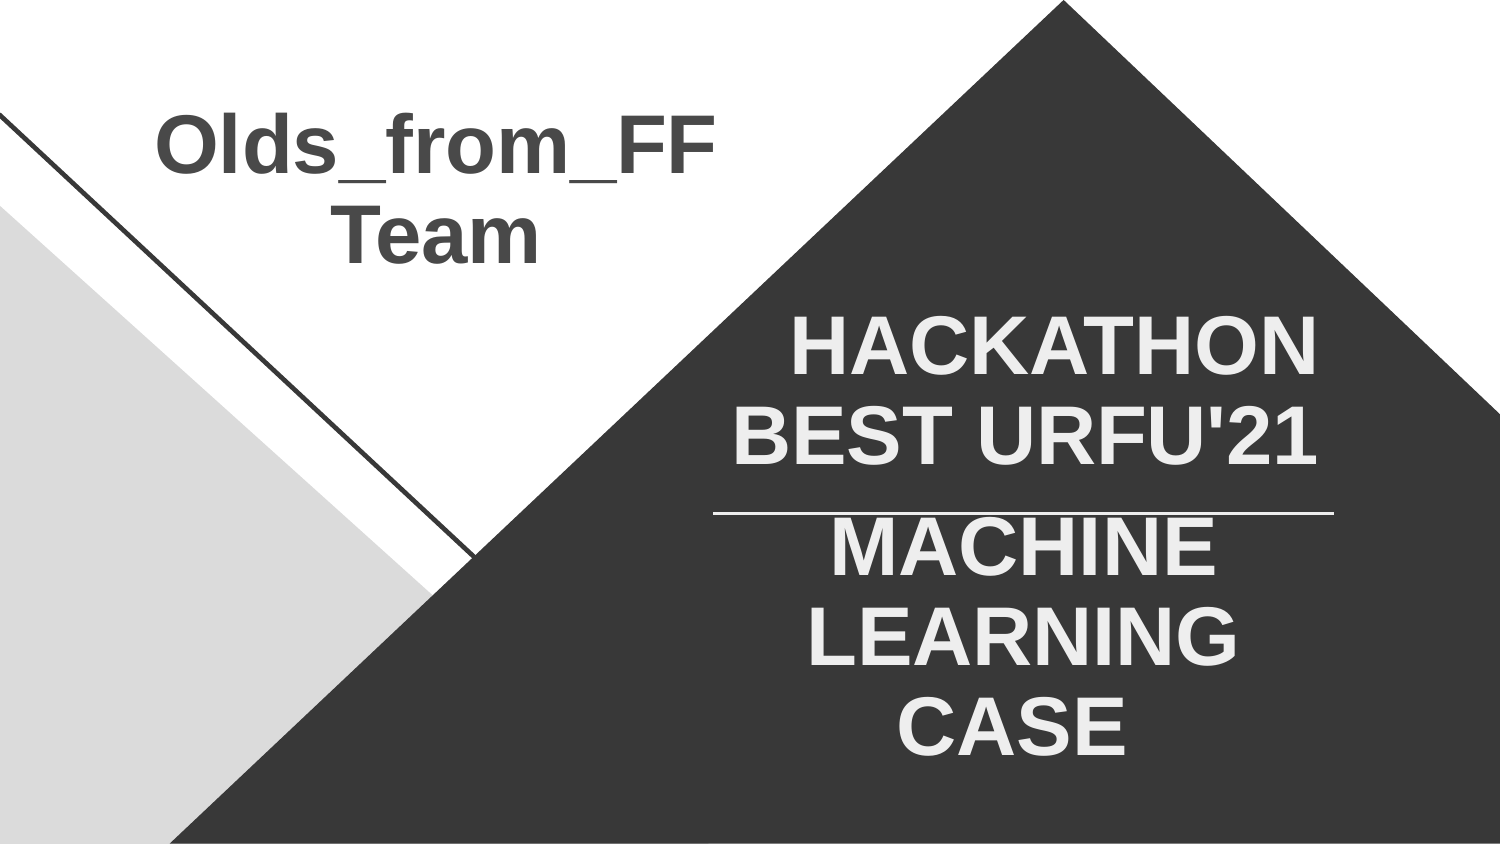

Olds_from_FF
Team
# HACKATHON BEST URFU'21
MACHINE LEARNING CASE